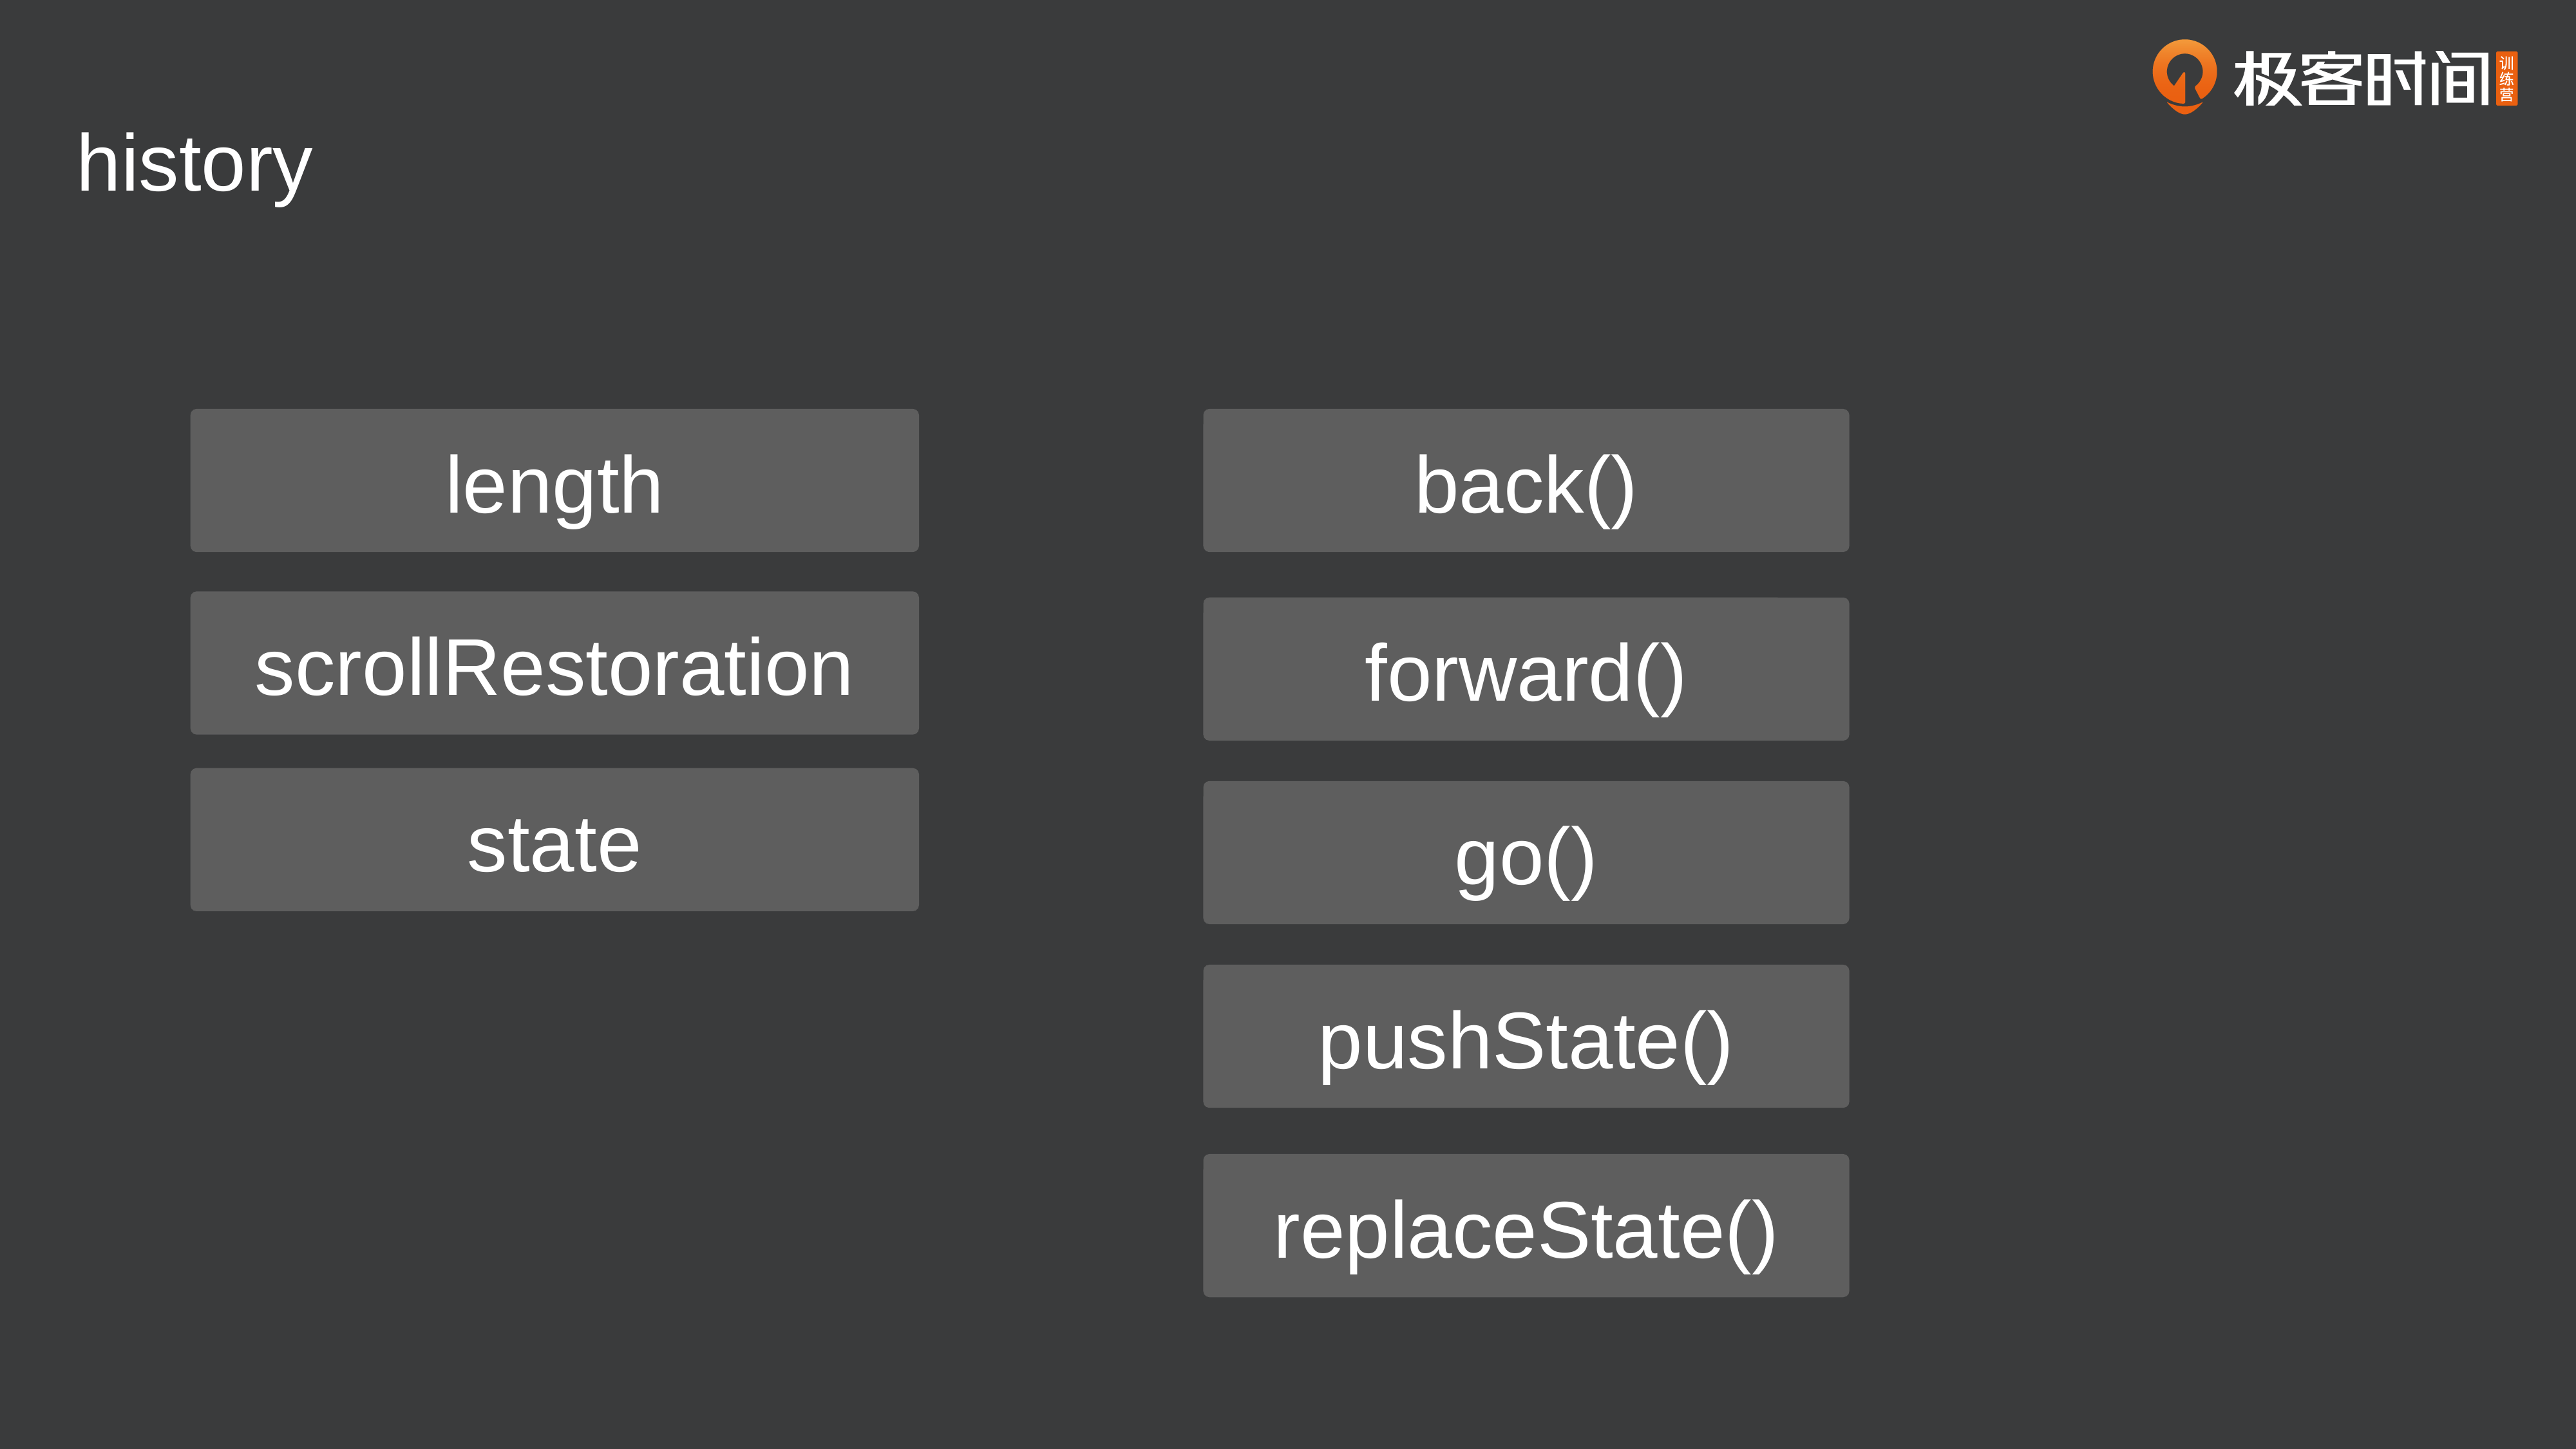

history
length
back()
scrollRestoration
forward()
state
go()
pushState()
replaceState()